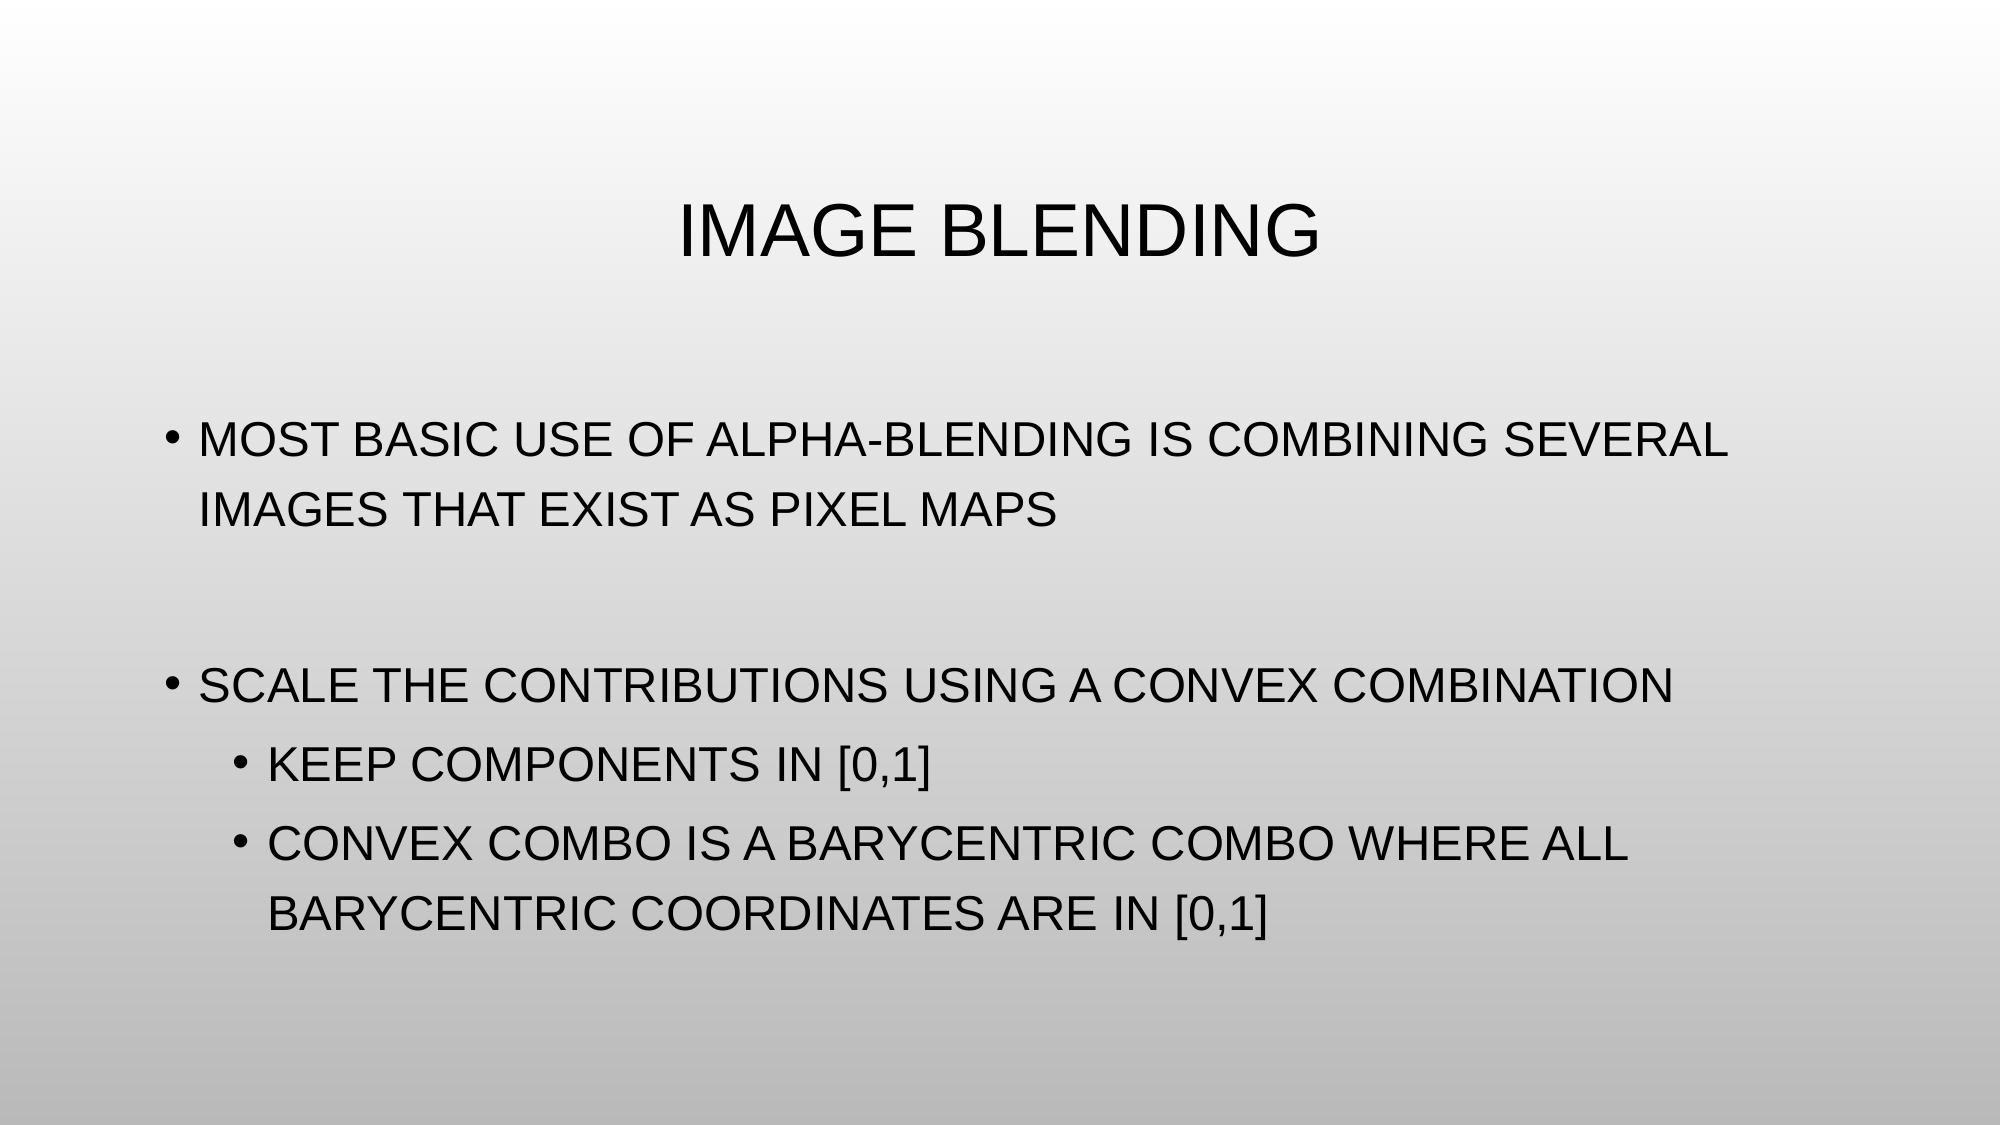

# Image Blending
Most basic use of alpha-blending is combining several images that exist as pixel maps

Scale the contributions using a convex combination
Keep components in [0,1]
convex combo is a barycentric combo where all barycentric coordinates are in [0,1]